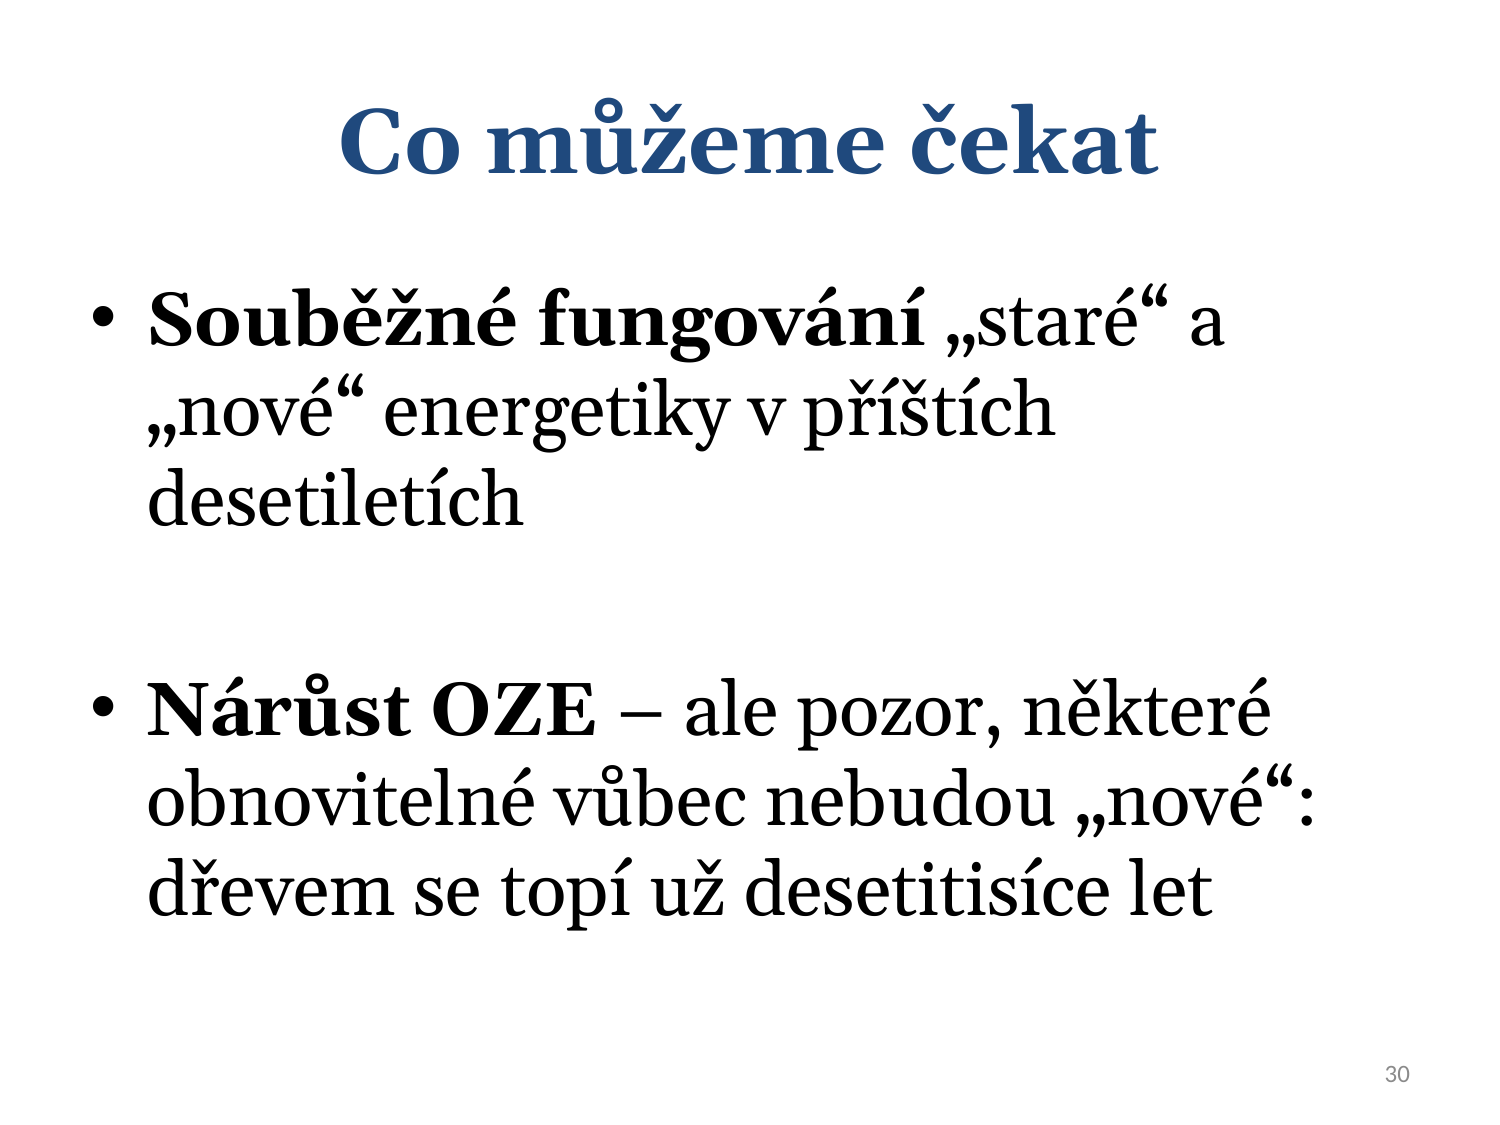

# Co můžeme čekat
Souběžné fungování „staré“ a „nové“ energetiky v příštích desetiletích

Nárůst OZE – ale pozor, některé obnovitelné vůbec nebudou „nové“: dřevem se topí už desetitisíce let

30